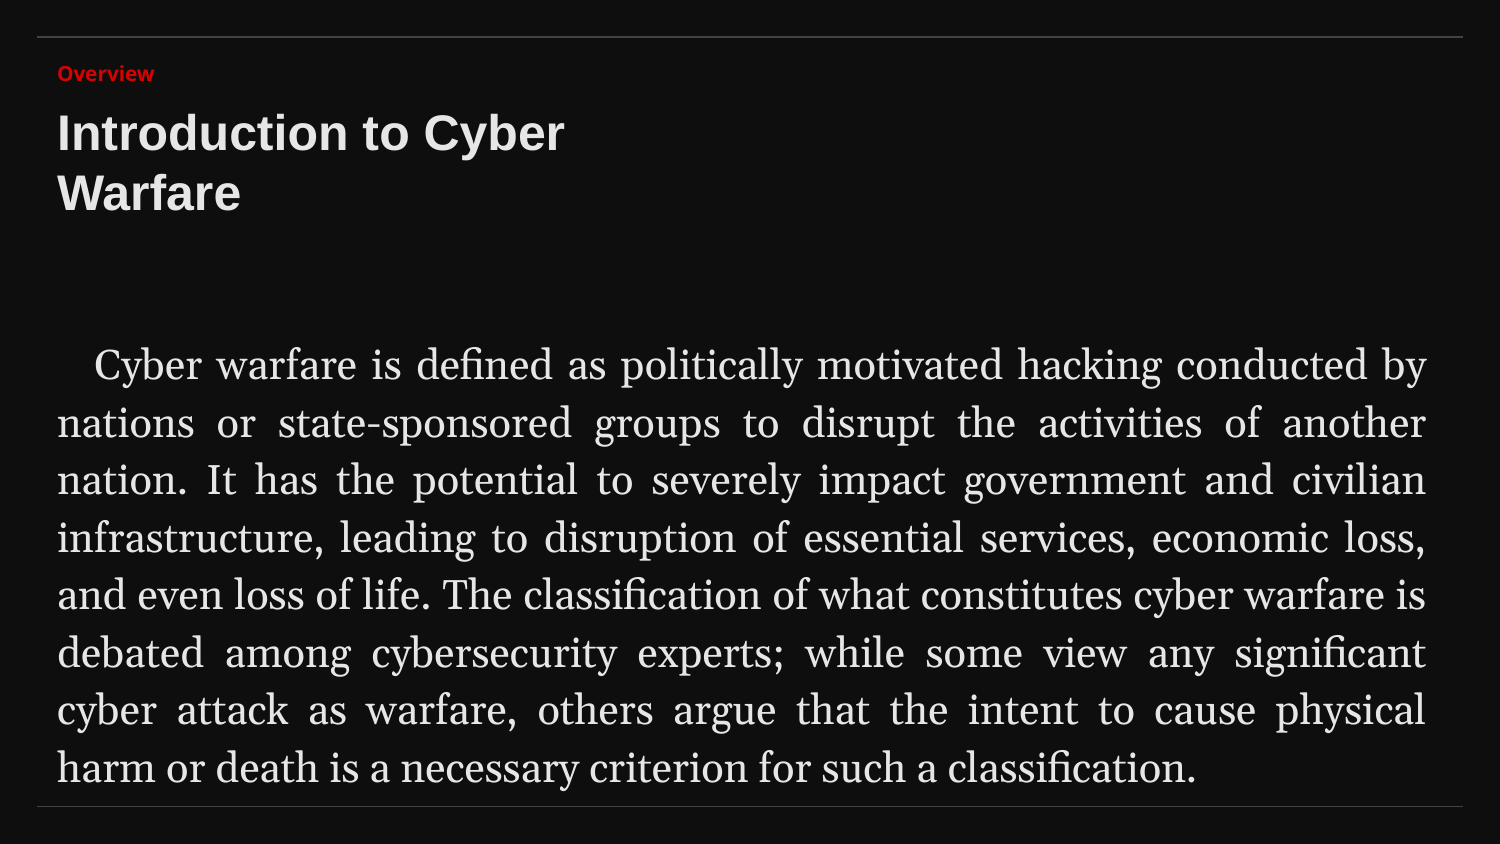

Overview
# Introduction to Cyber Warfare
Cyber warfare is defined as politically motivated hacking conducted by nations or state-sponsored groups to disrupt the activities of another nation. It has the potential to severely impact government and civilian infrastructure, leading to disruption of essential services, economic loss, and even loss of life. The classification of what constitutes cyber warfare is debated among cybersecurity experts; while some view any significant cyber attack as warfare, others argue that the intent to cause physical harm or death is a necessary criterion for such a classification.